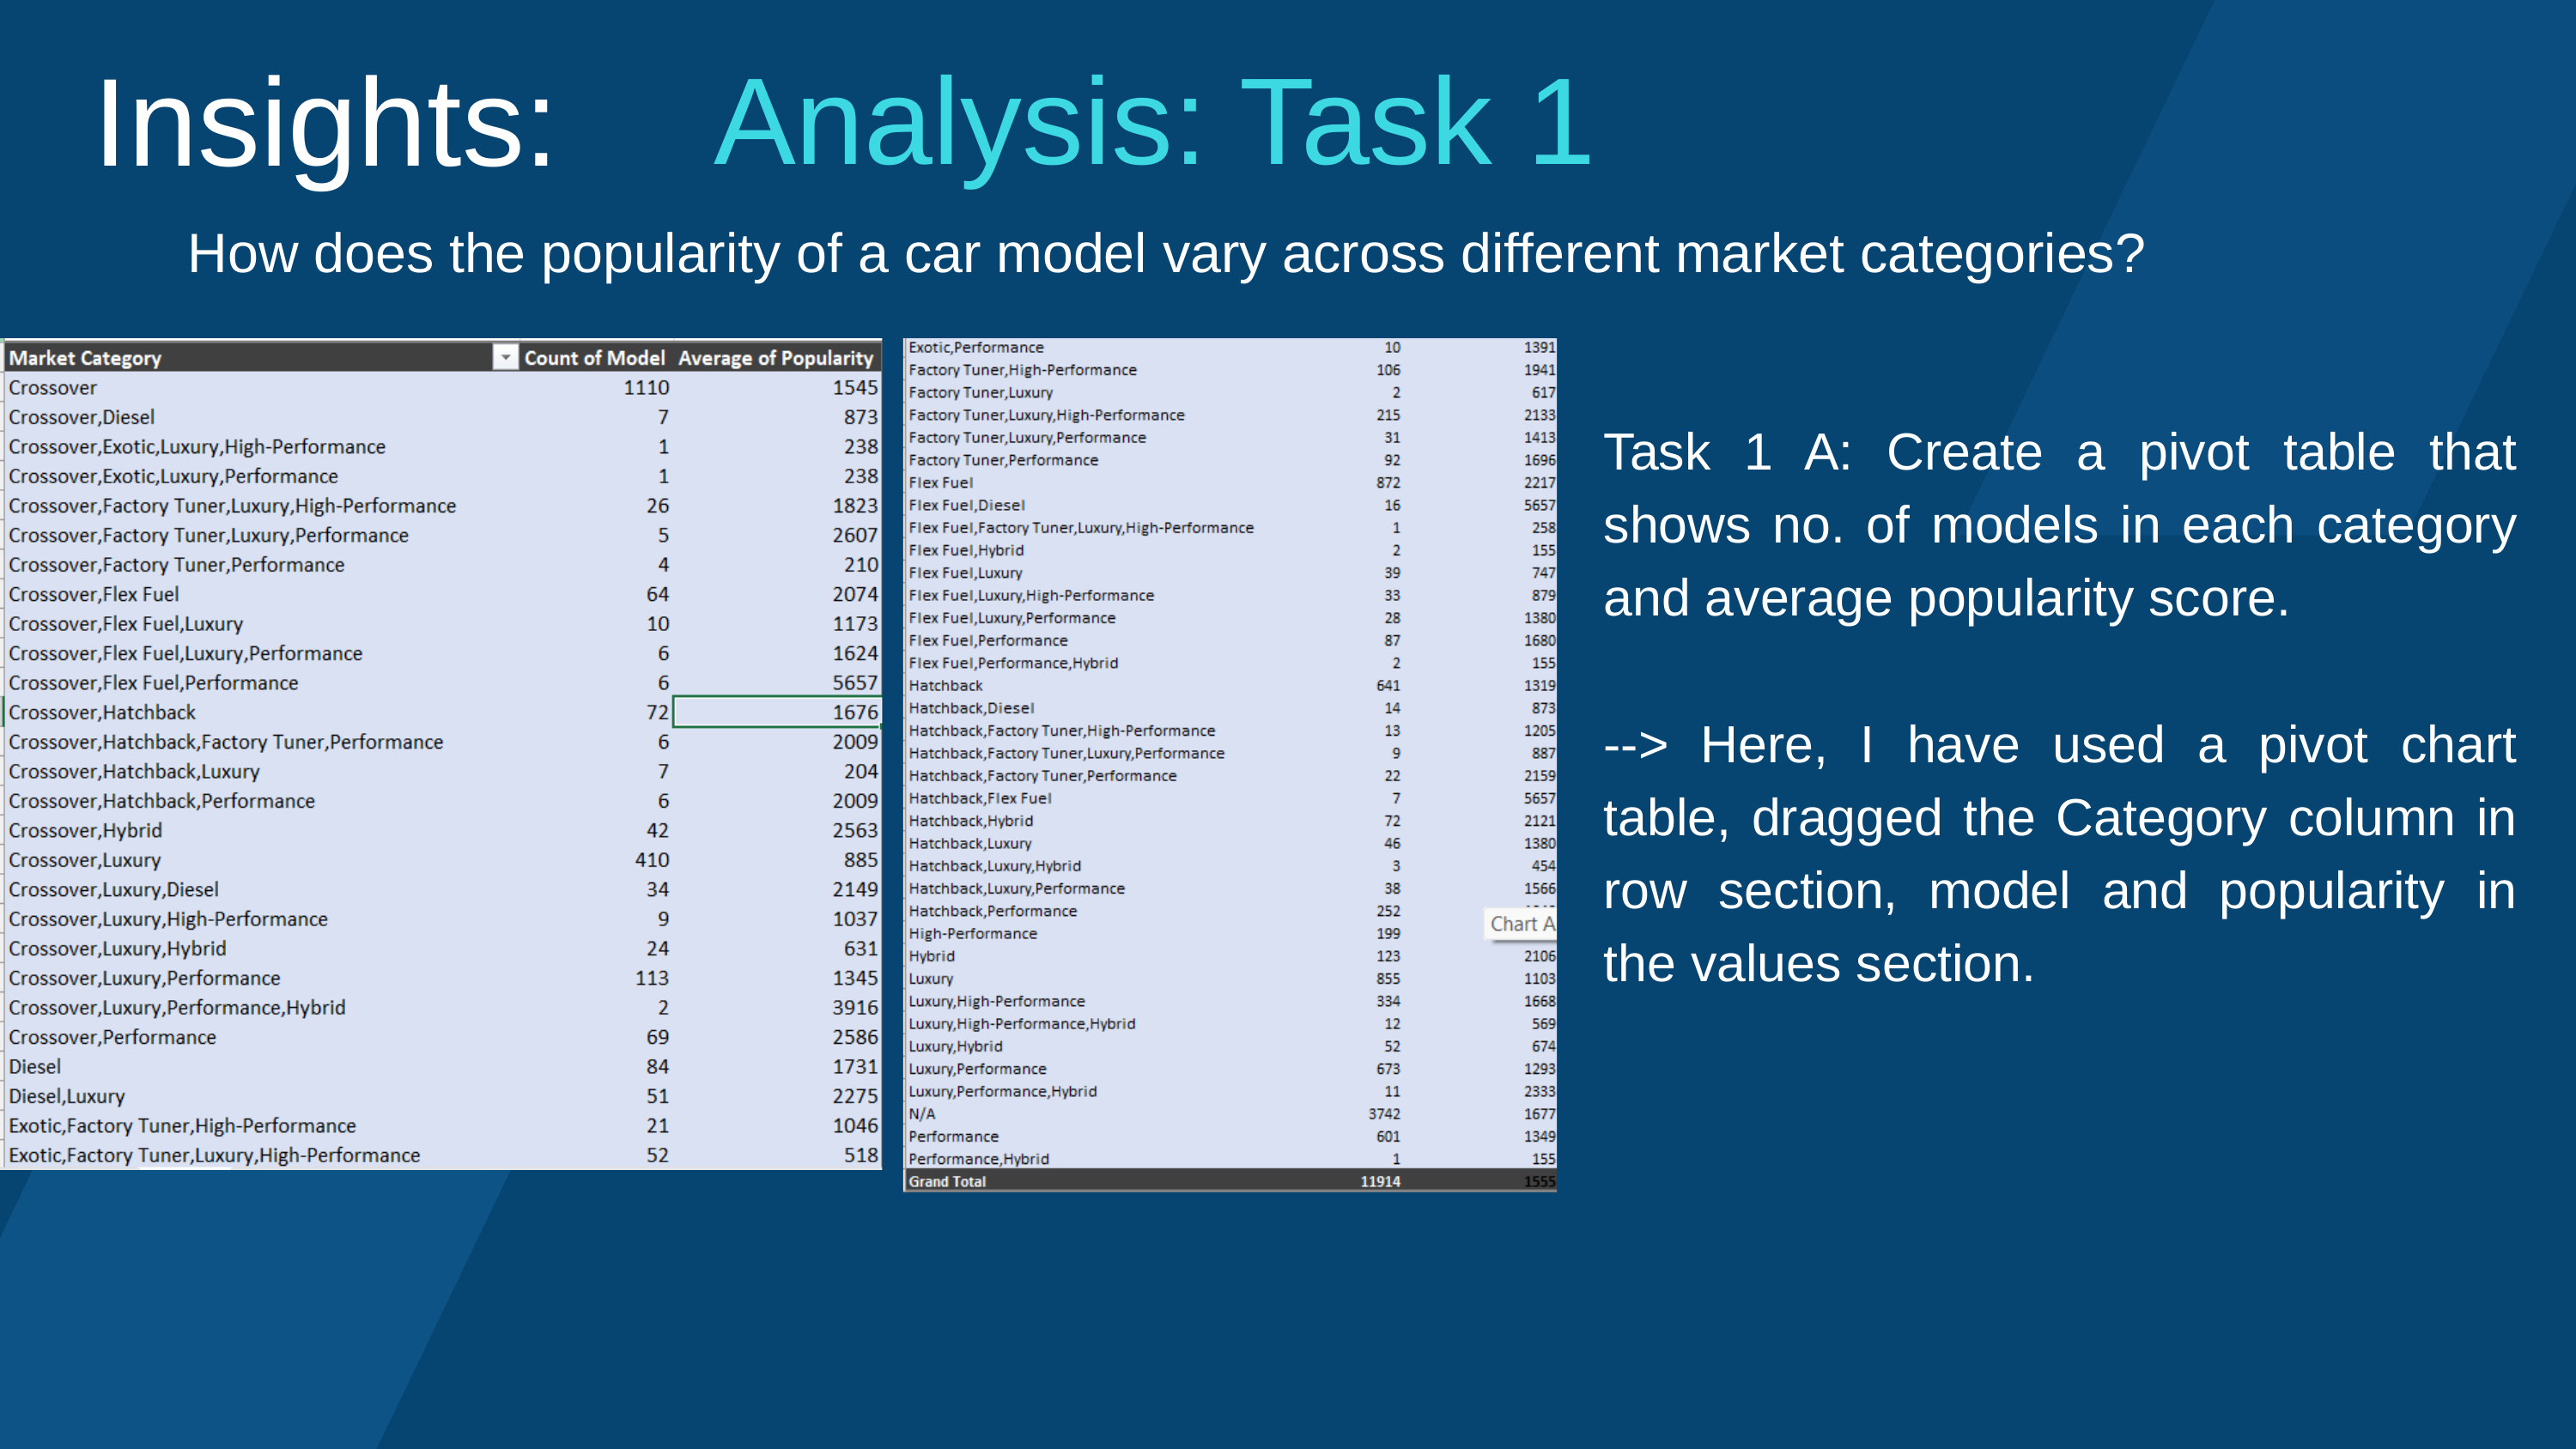

Insights:
Analysis: Task 1
How does the popularity of a car model vary across different market categories?

Task 1 A: Create a pivot table that shows no. of models in each category and average popularity score.

--> Here, I have used a pivot chart table, dragged the Category column in row section, model and popularity in the values section.